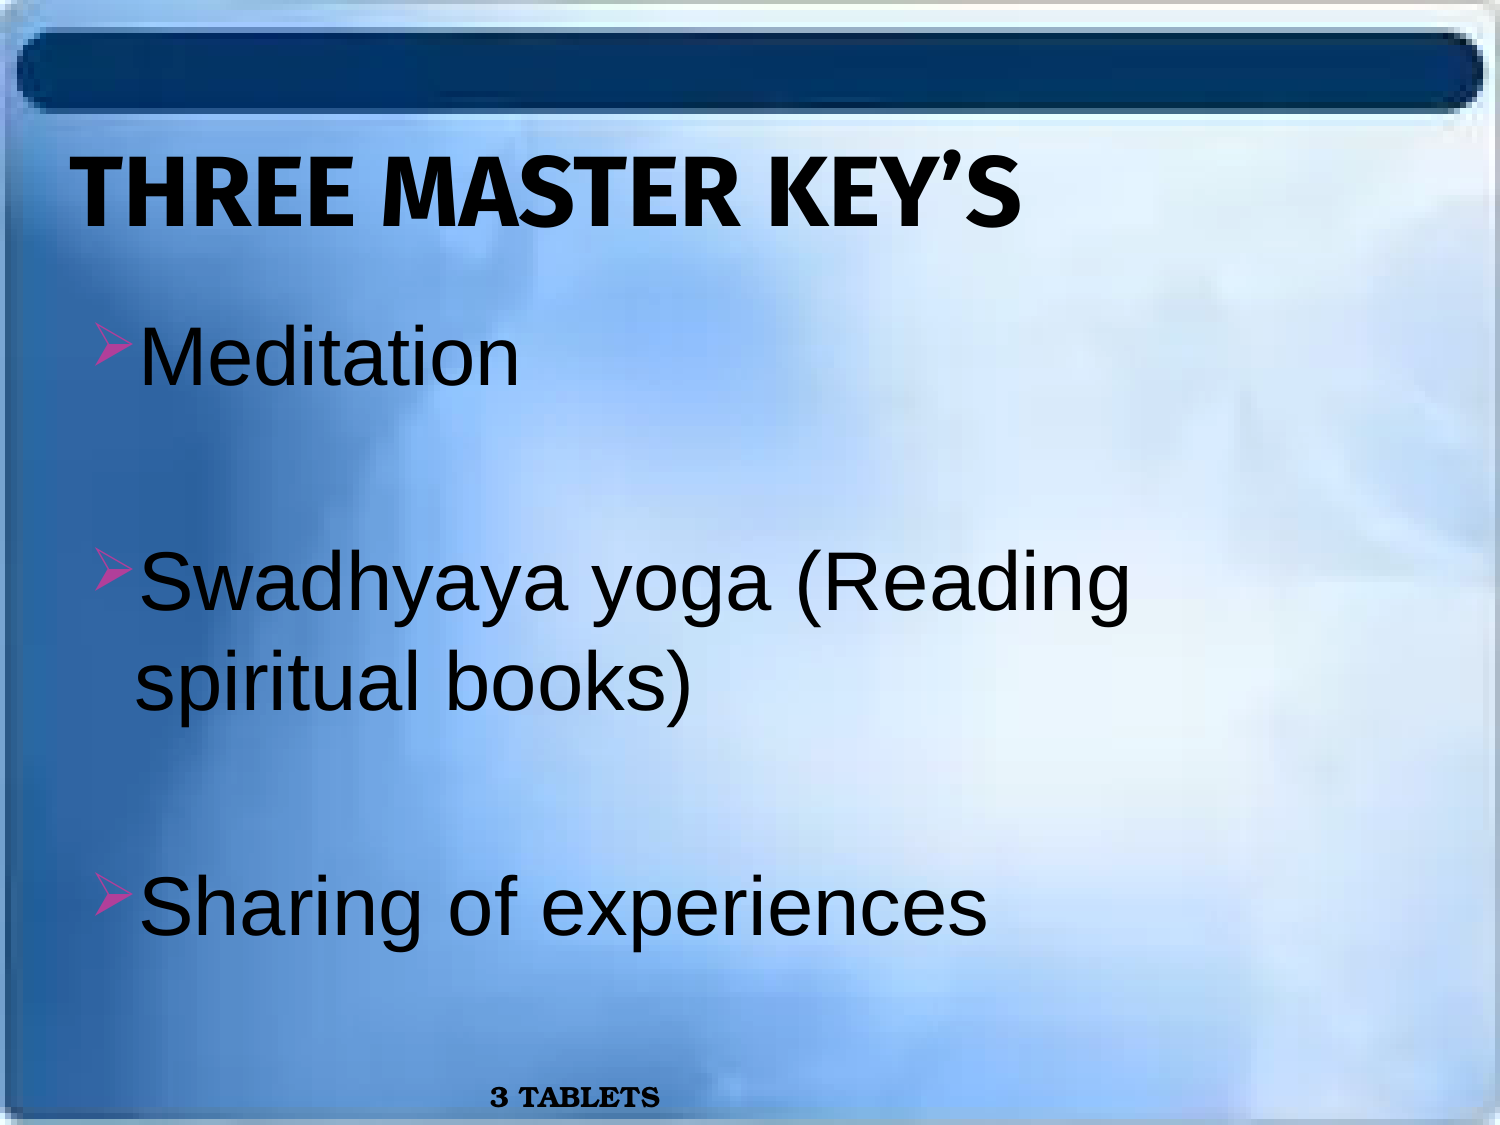

# Three master key’s
Meditation

Swadhyaya yoga (Reading spiritual books)

Sharing of experiences
9
3 TABLETS